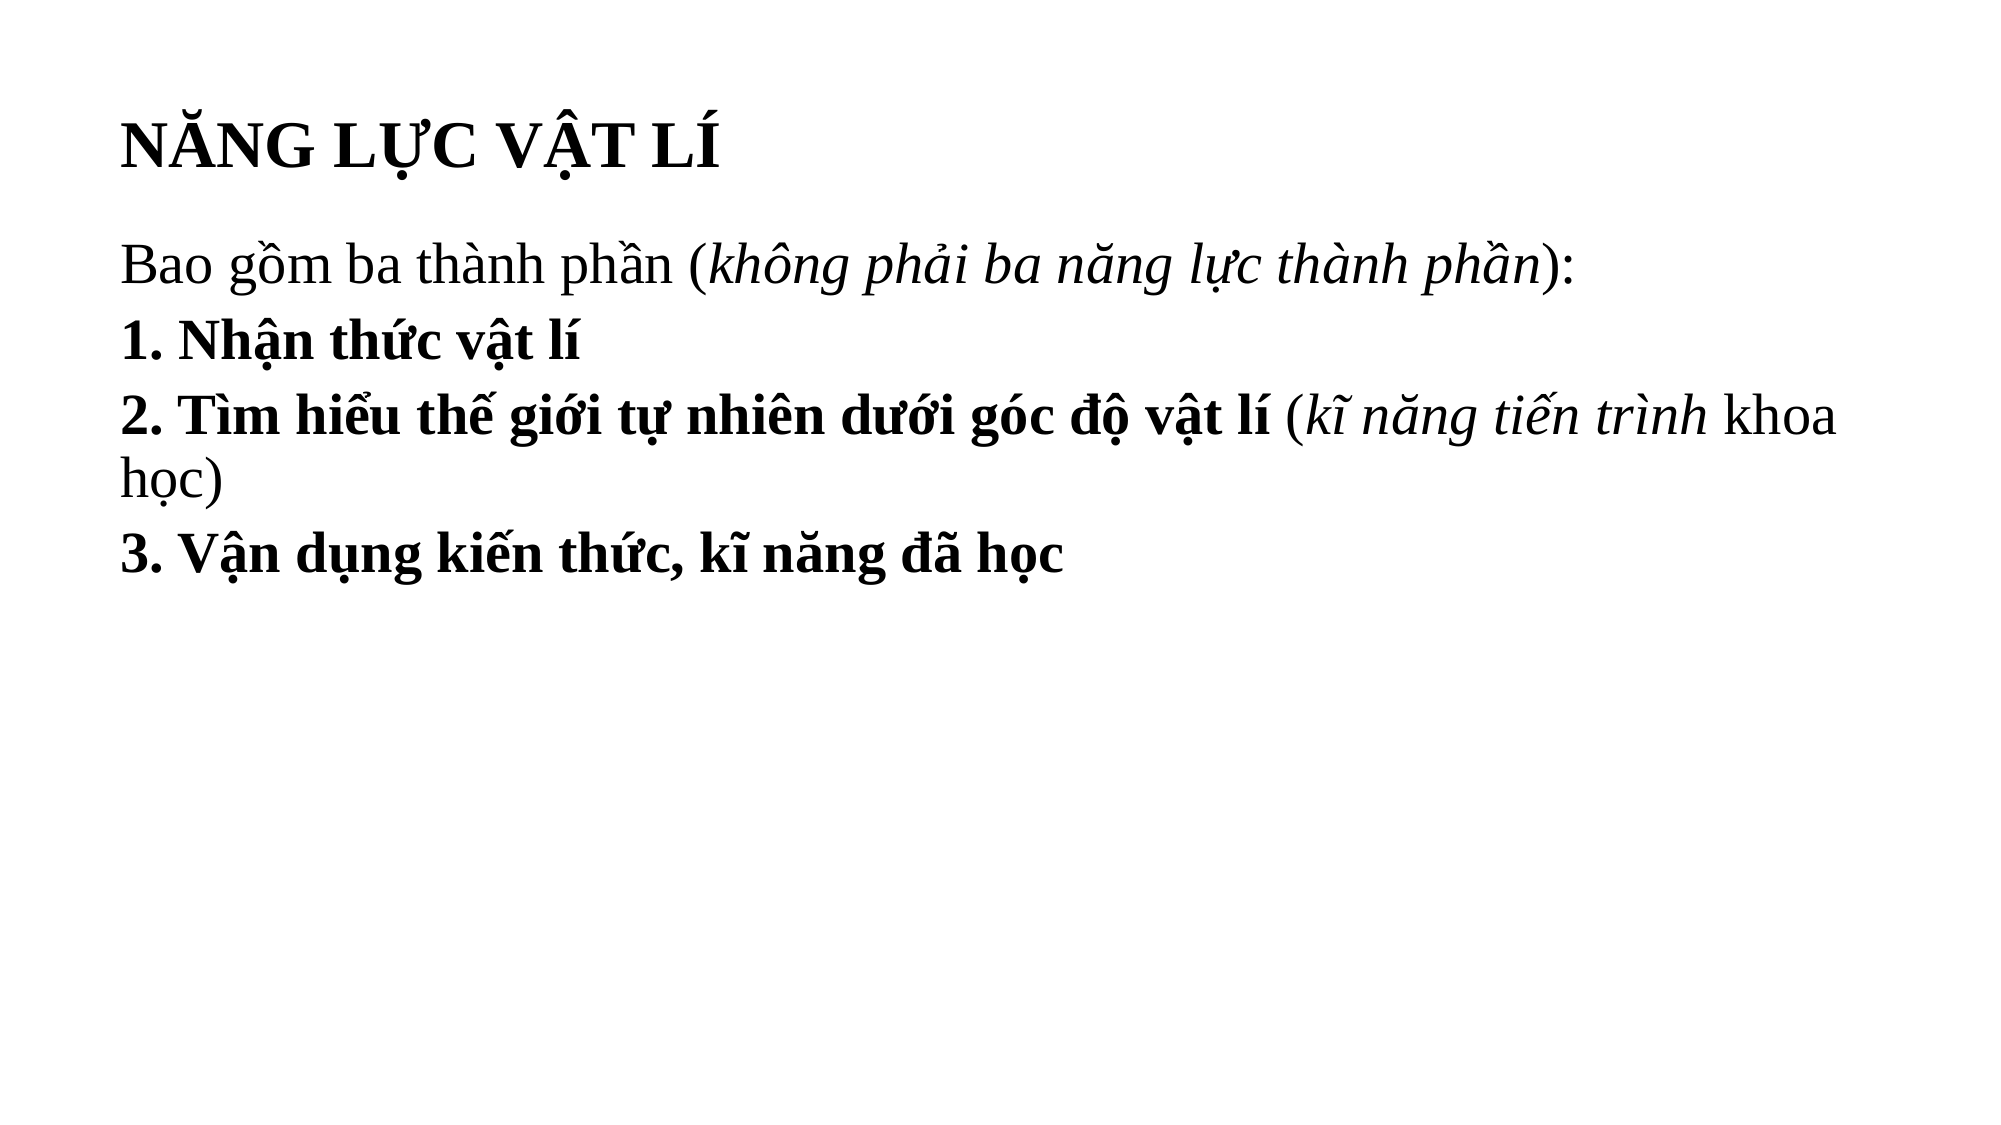

NĂNG LỰC VẬT LÍ
Bao gồm ba thành phần (không phải ba năng lực thành phần):
1. Nhận thức vật lí
2. Tìm hiểu thế giới tự nhiên dưới góc độ vật lí (kĩ năng tiến trình khoa học)
3. Vận dụng kiến thức, kĩ năng đã học